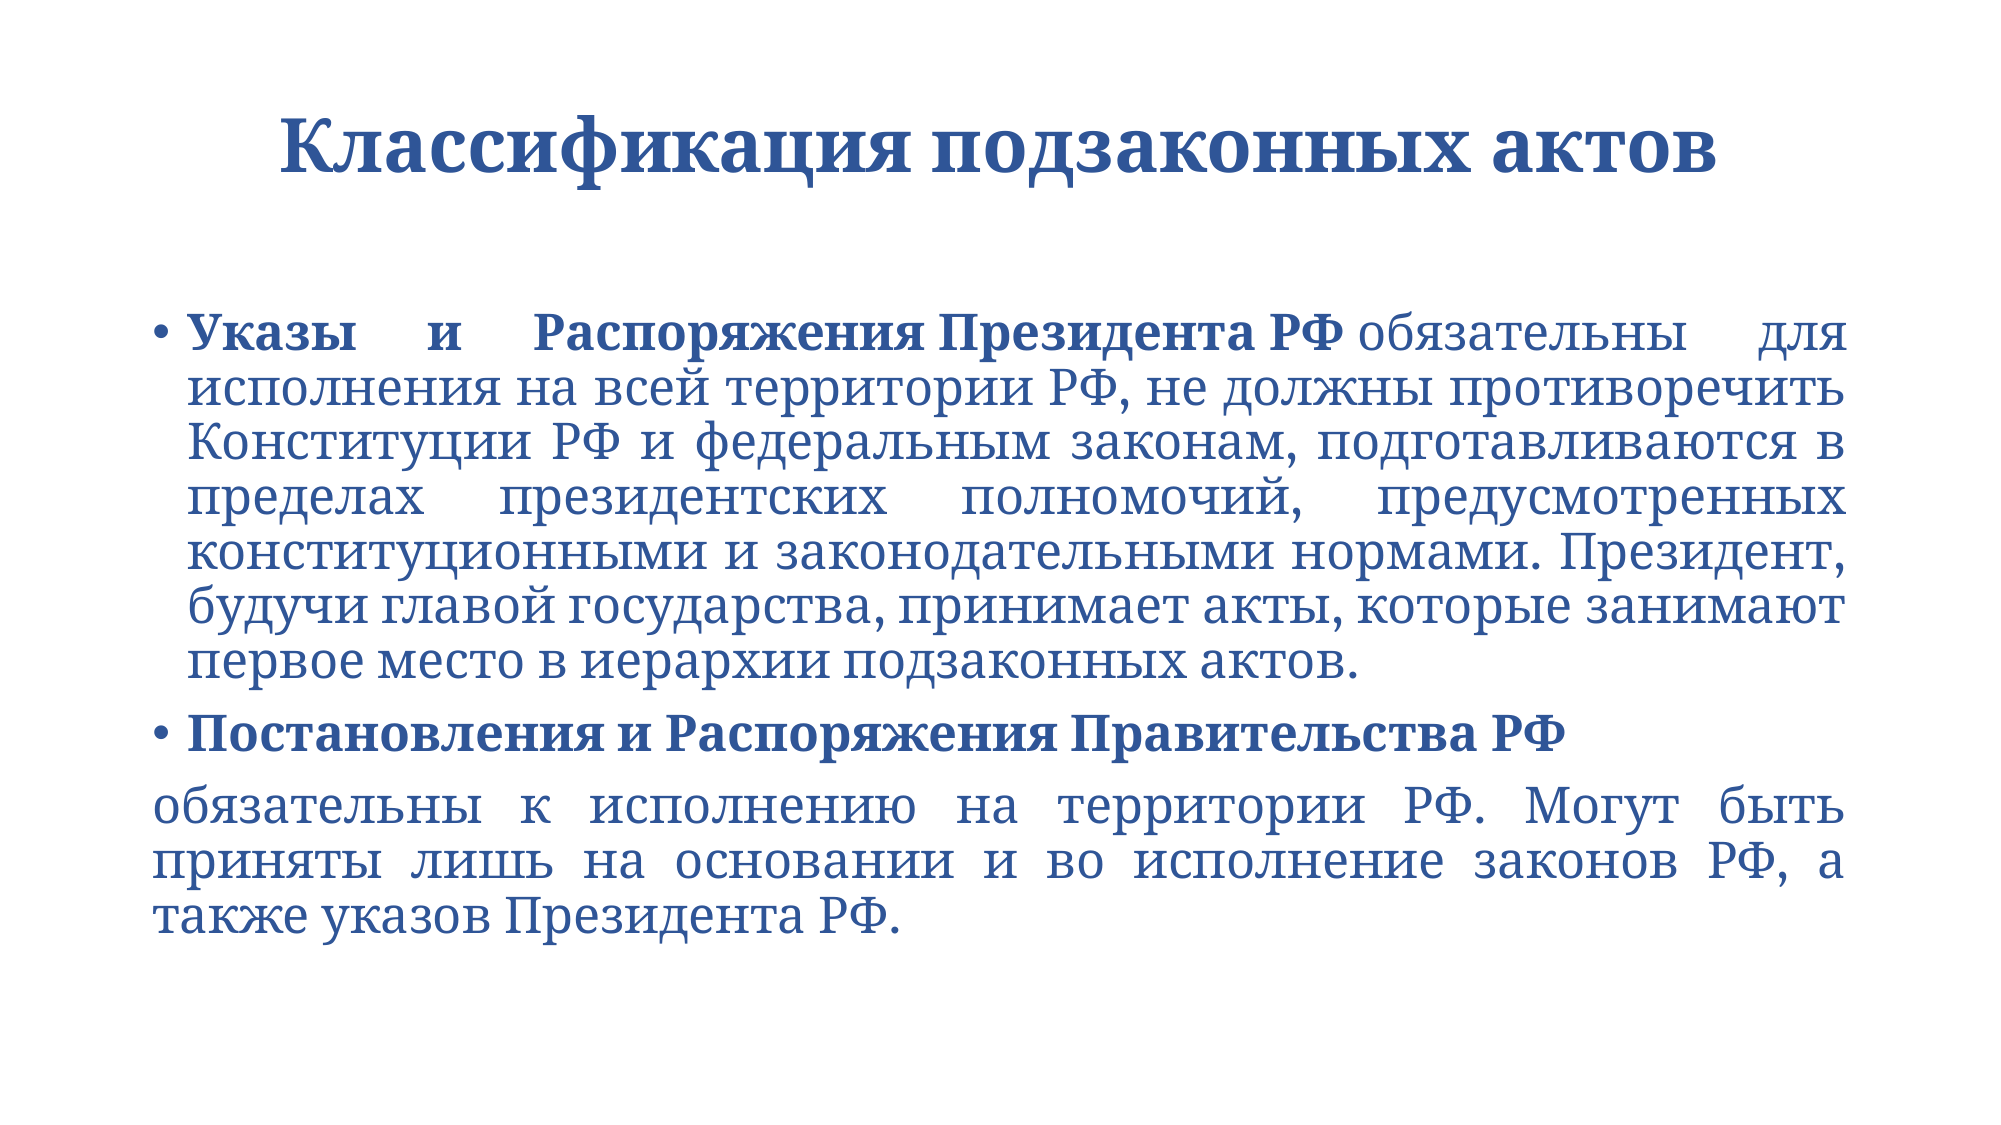

# Классификация подзаконных актов
Указы и Распоряжения Президента РФ обязательны для исполнения на всей территории РФ, не должны противоречить Конституции РФ и федеральным законам, подготавливаются в пределах президентских полномочий, предусмотренных конституционными и законодательными нормами. Президент, будучи главой государства, принимает акты, которые занимают первое место в иерархии подзаконных актов.
Постановления и Распоряжения Правительства РФ
обязательны к исполнению на территории РФ. Могут быть приняты лишь на основании и во исполнение законов РФ, а также указов Президента РФ.